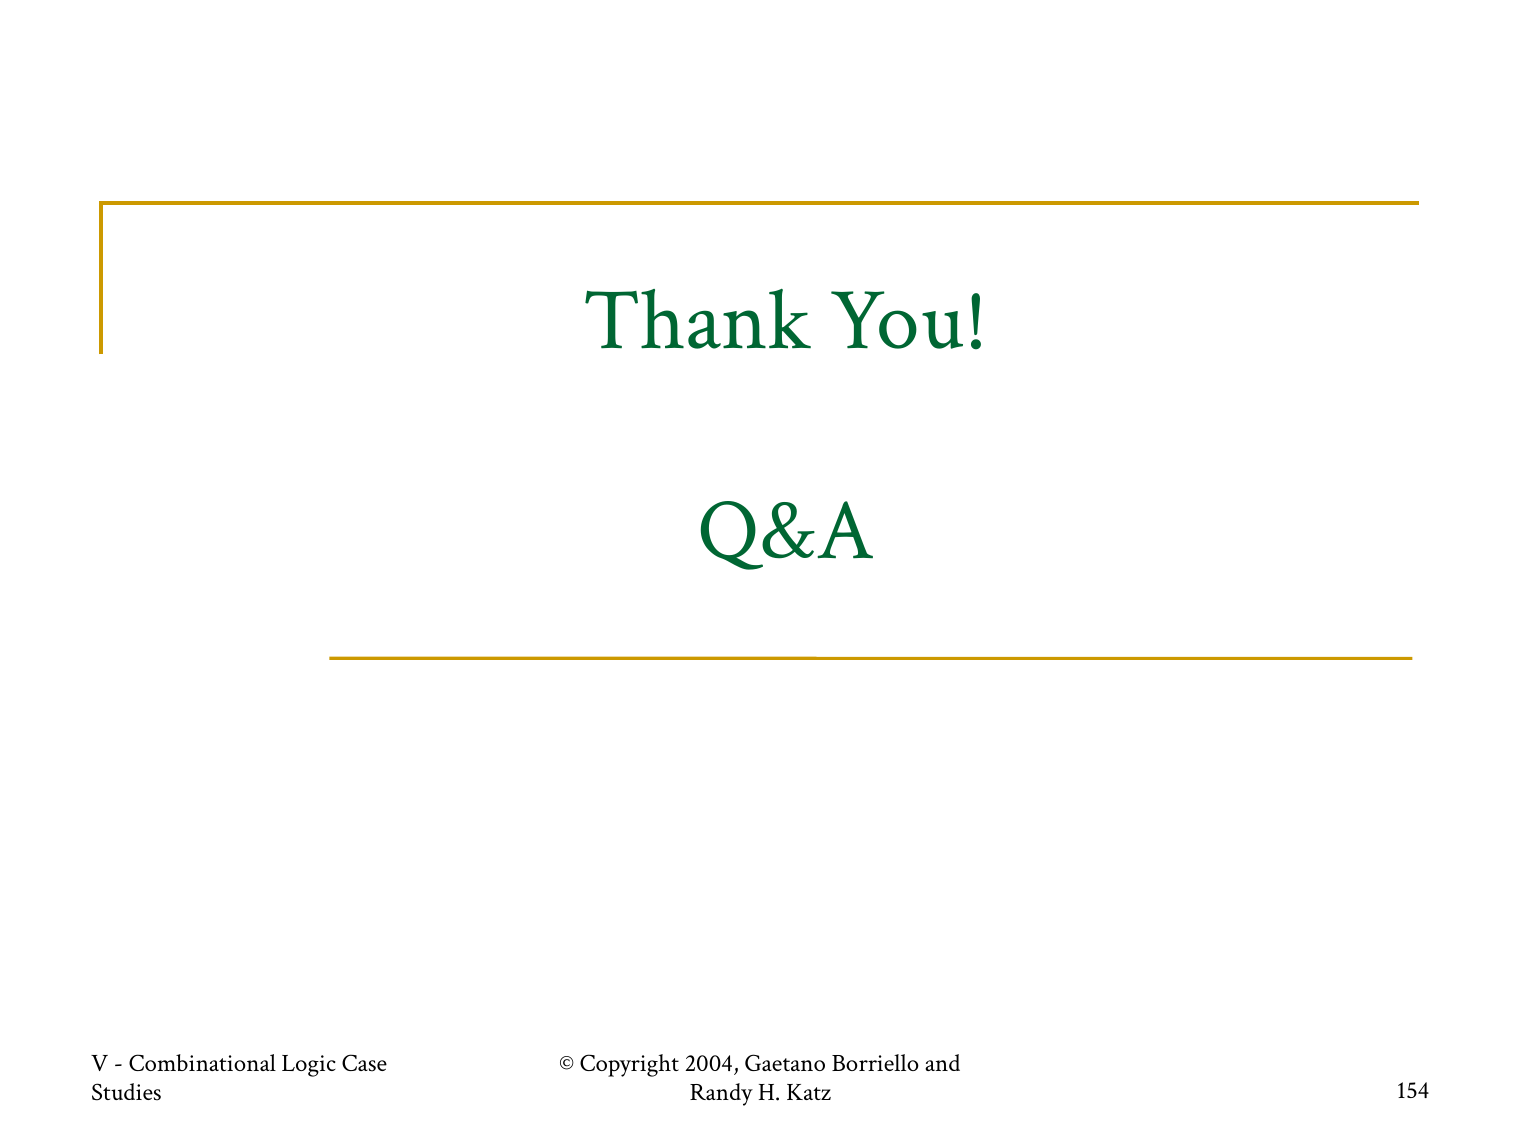

# Thank You! Q&A

V - Combinational Logic Case Studies
© Copyright 2004, Gaetano Borriello and Randy H. Katz
154